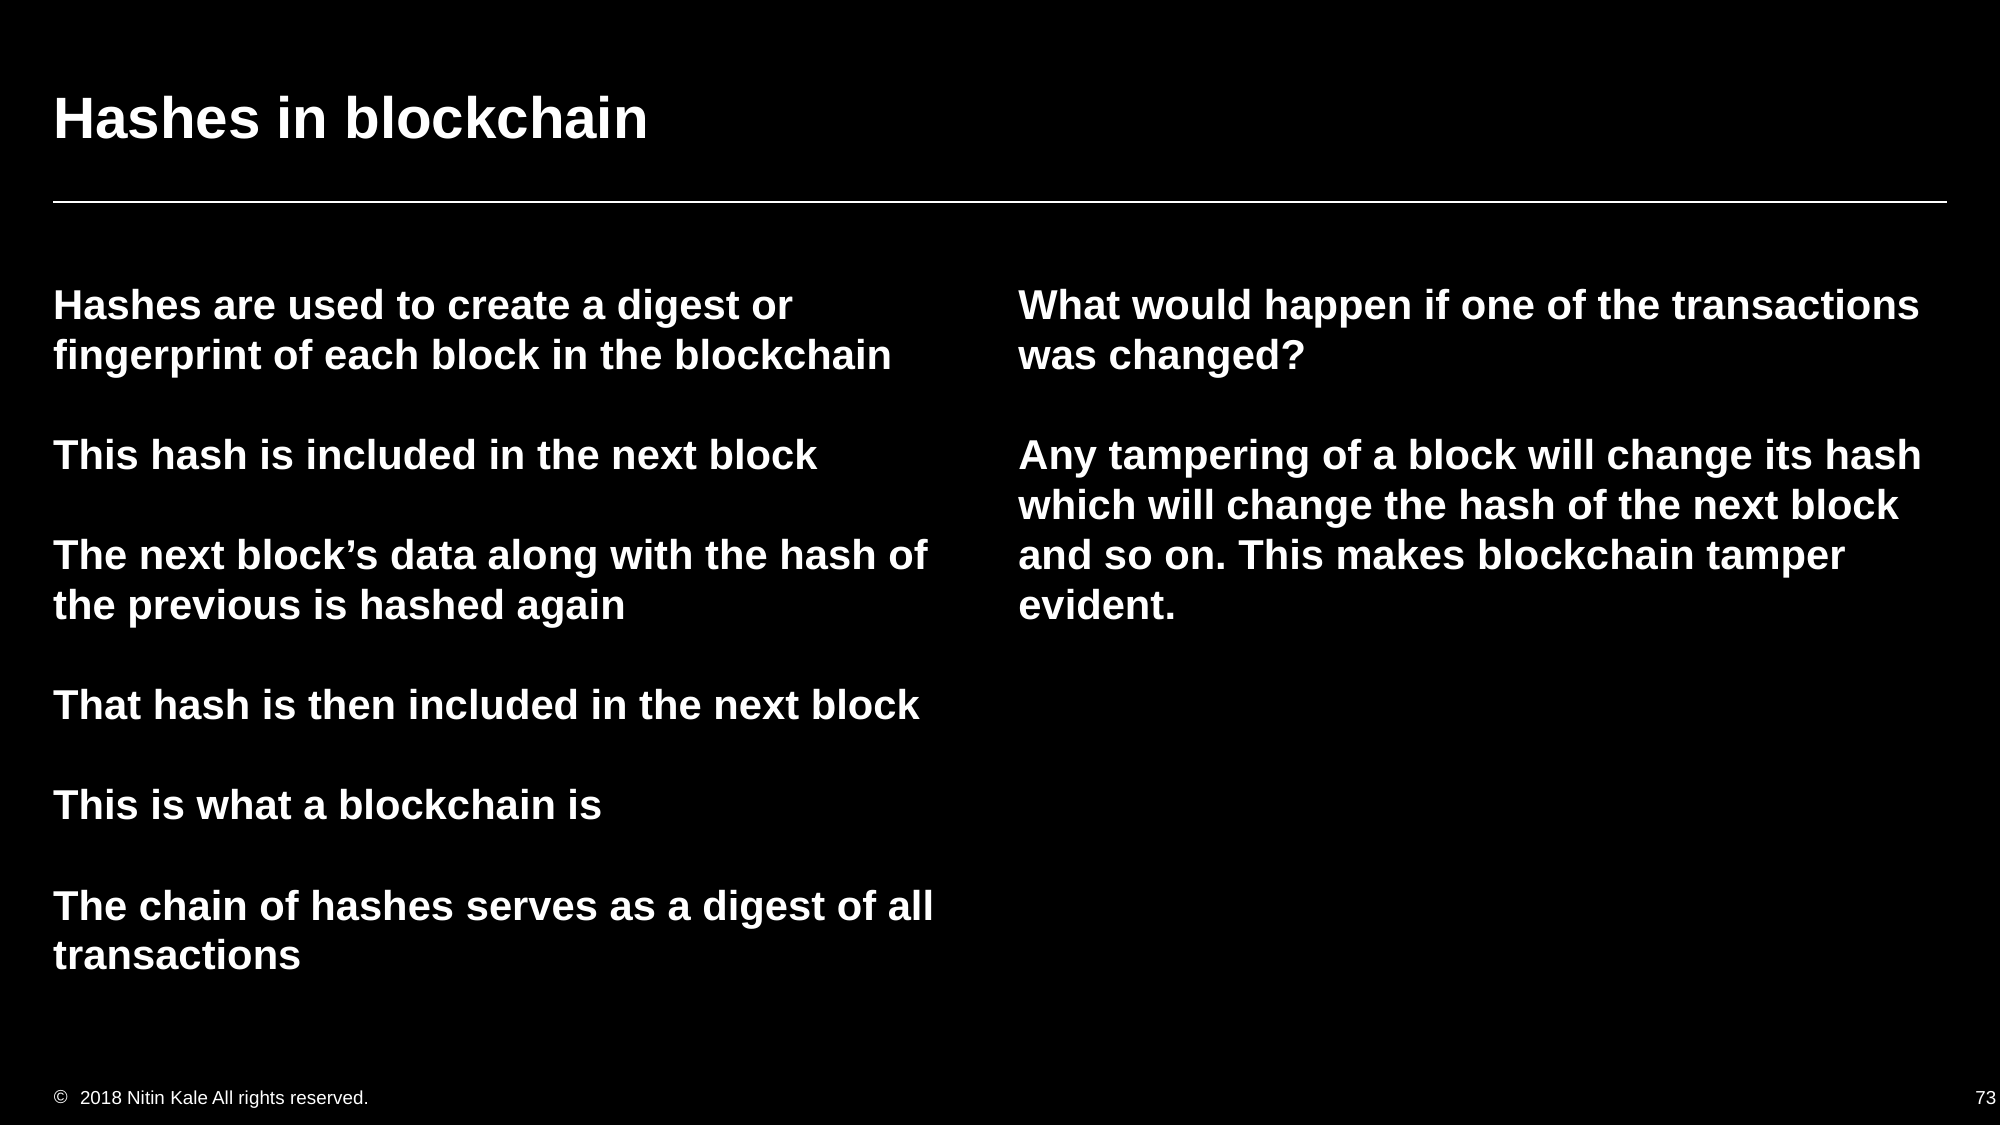

# Hashes in blockchain
Hashes are used to create a digest or fingerprint of each block in the blockchain
This hash is included in the next block
The next block’s data along with the hash of the previous is hashed again
That hash is then included in the next block
This is what a blockchain is
The chain of hashes serves as a digest of all transactions
What would happen if one of the transactions was changed?
Any tampering of a block will change its hash which will change the hash of the next block and so on. This makes blockchain tamper evident.